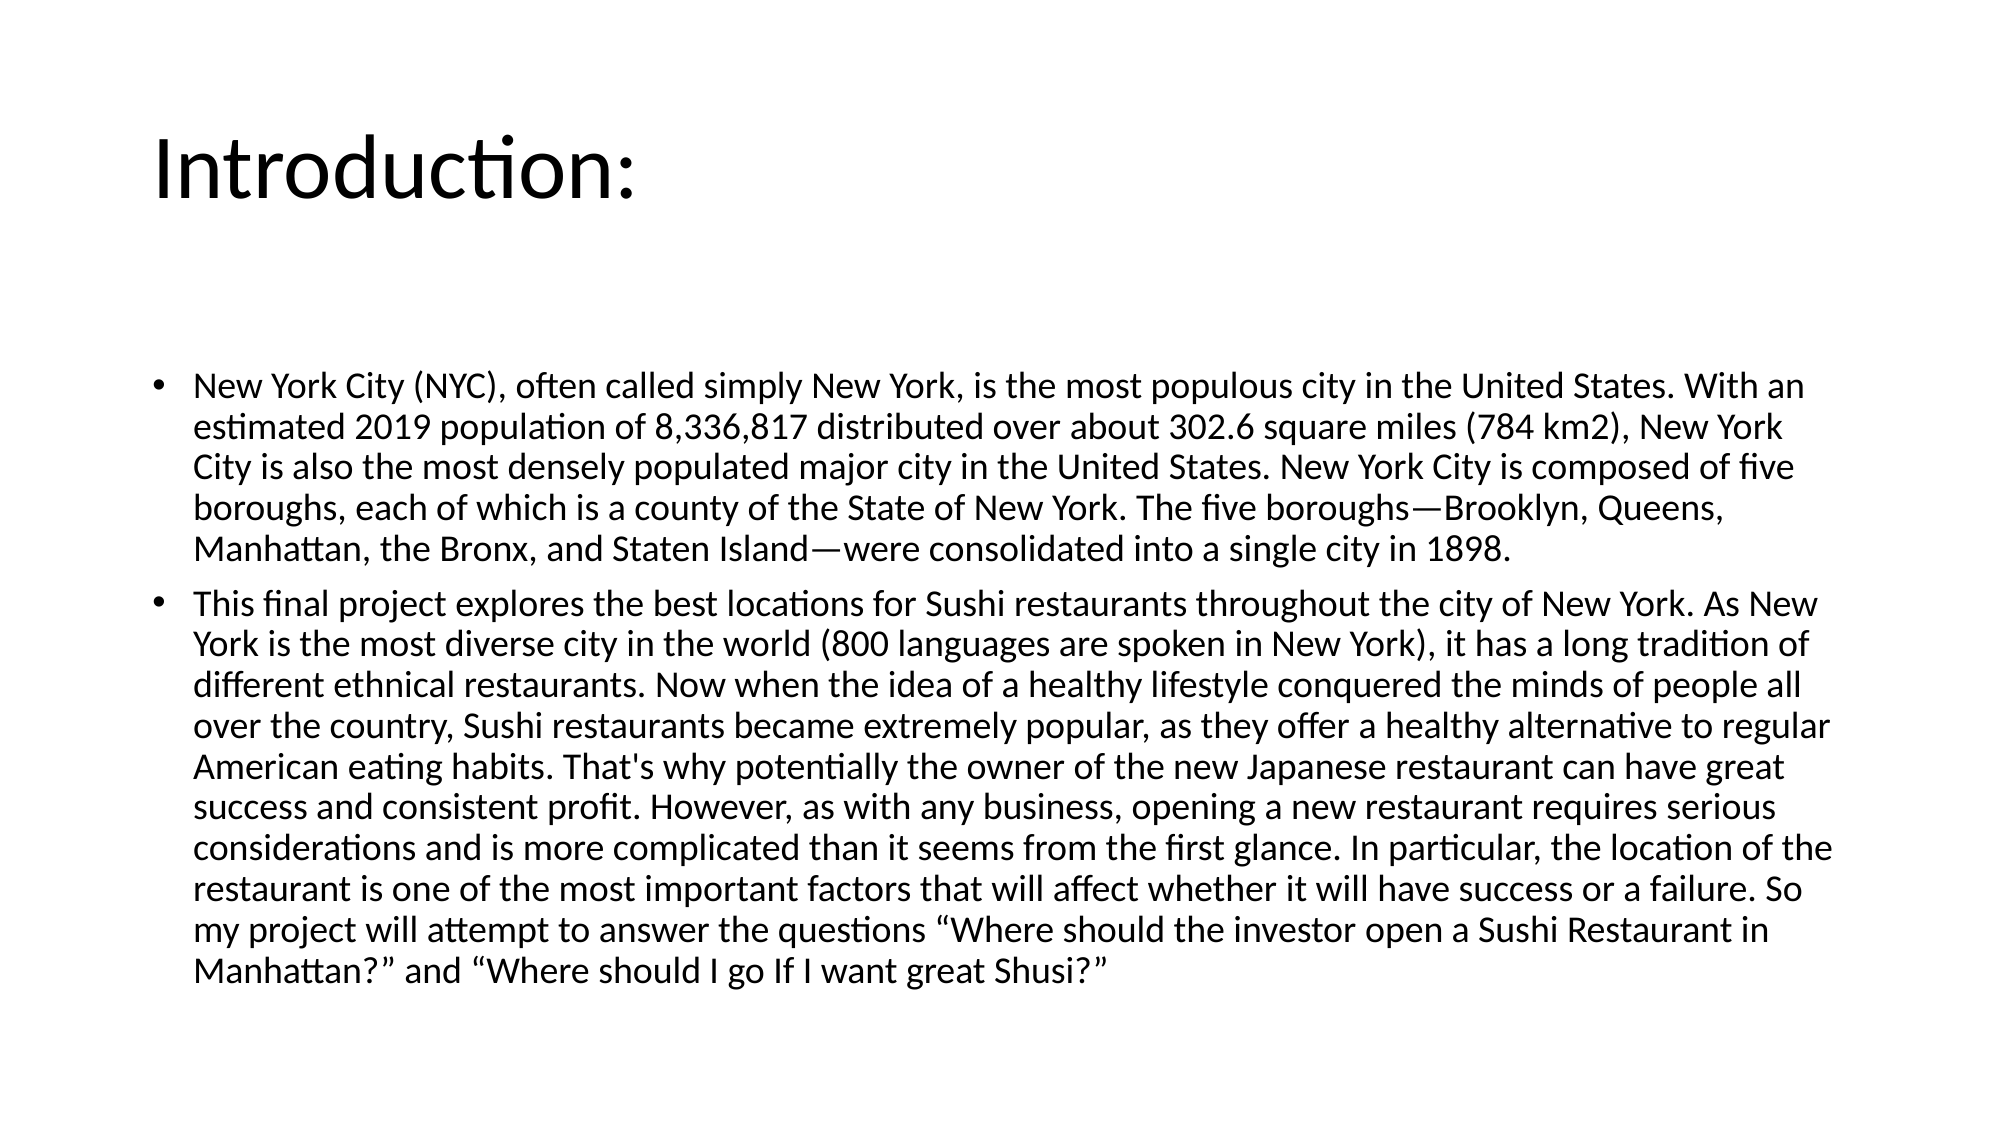

# Introduction:

New York City (NYC), often called simply New York, is the most populous city in the United States. With an estimated 2019 population of 8,336,817 distributed over about 302.6 square miles (784 km2), New York City is also the most densely populated major city in the United States. New York City is composed of five boroughs, each of which is a county of the State of New York. The five boroughs—Brooklyn, Queens, Manhattan, the Bronx, and Staten Island—were consolidated into a single city in 1898.
This final project explores the best locations for Sushi restaurants throughout the city of New York. As New York is the most diverse city in the world (800 languages are spoken in New York), it has a long tradition of different ethnical restaurants. Now when the idea of a healthy lifestyle conquered the minds of people all over the country, Sushi restaurants became extremely popular, as they offer a healthy alternative to regular American eating habits. That's why potentially the owner of the new Japanese restaurant can have great success and consistent profit. However, as with any business, opening a new restaurant requires serious considerations and is more complicated than it seems from the first glance. In particular, the location of the restaurant is one of the most important factors that will affect whether it will have success or a failure. So my project will attempt to answer the questions “Where should the investor open a Sushi Restaurant in Manhattan?” and “Where should I go If I want great Shusi?”